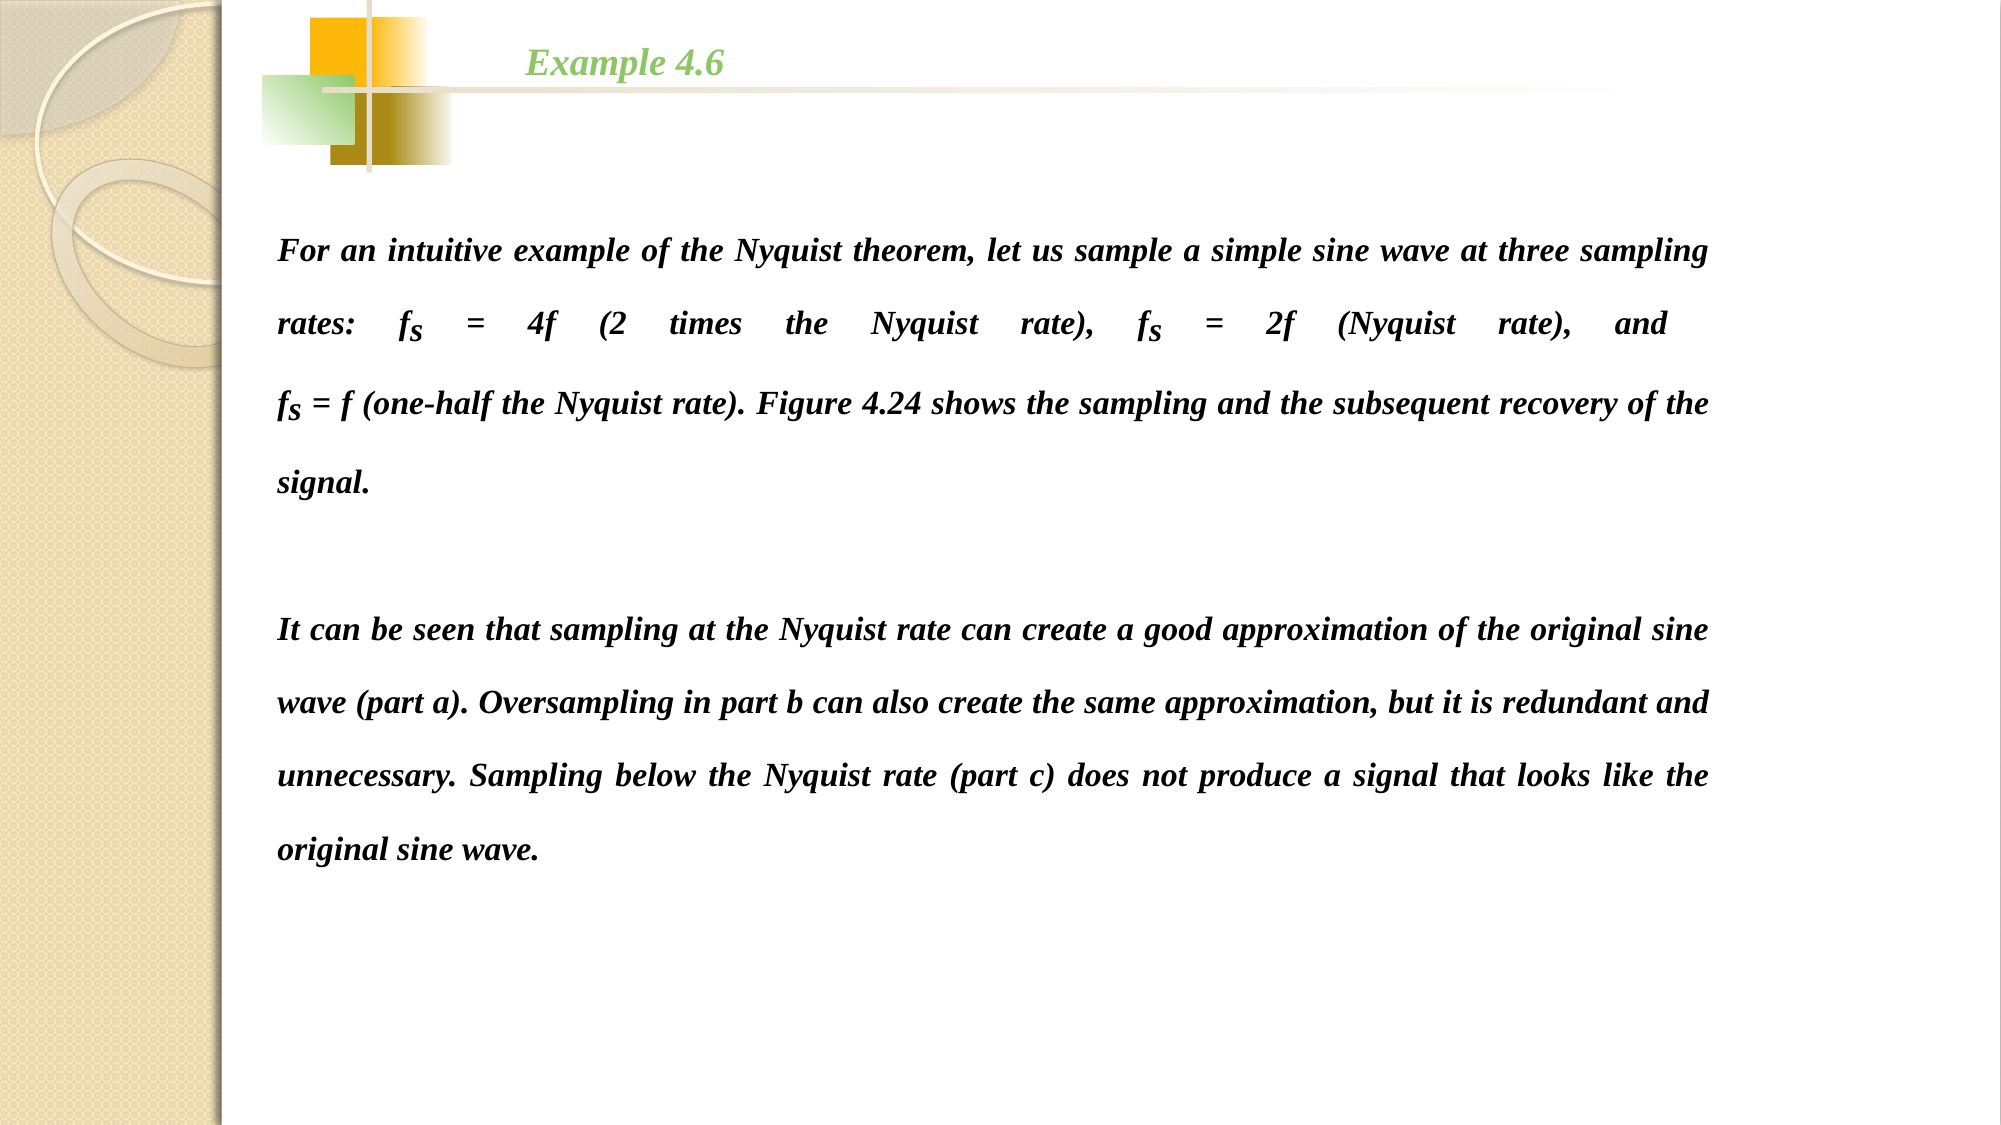

Example 4.6

For an intuitive example of the Nyquist theorem, let us sample a simple sine wave at three sampling rates: fs = 4f (2 times the Nyquist rate), fs = 2f (Nyquist rate), and
fs = f (one-half the Nyquist rate). Figure 4.24 shows the sampling and the subsequent recovery of the signal.

It can be seen that sampling at the Nyquist rate can create a good approximation of the original sine wave (part a). Oversampling in part b can also create the same approximation, but it is redundant and unnecessary. Sampling below the Nyquist rate (part c) does not produce a signal that looks like the original sine wave.